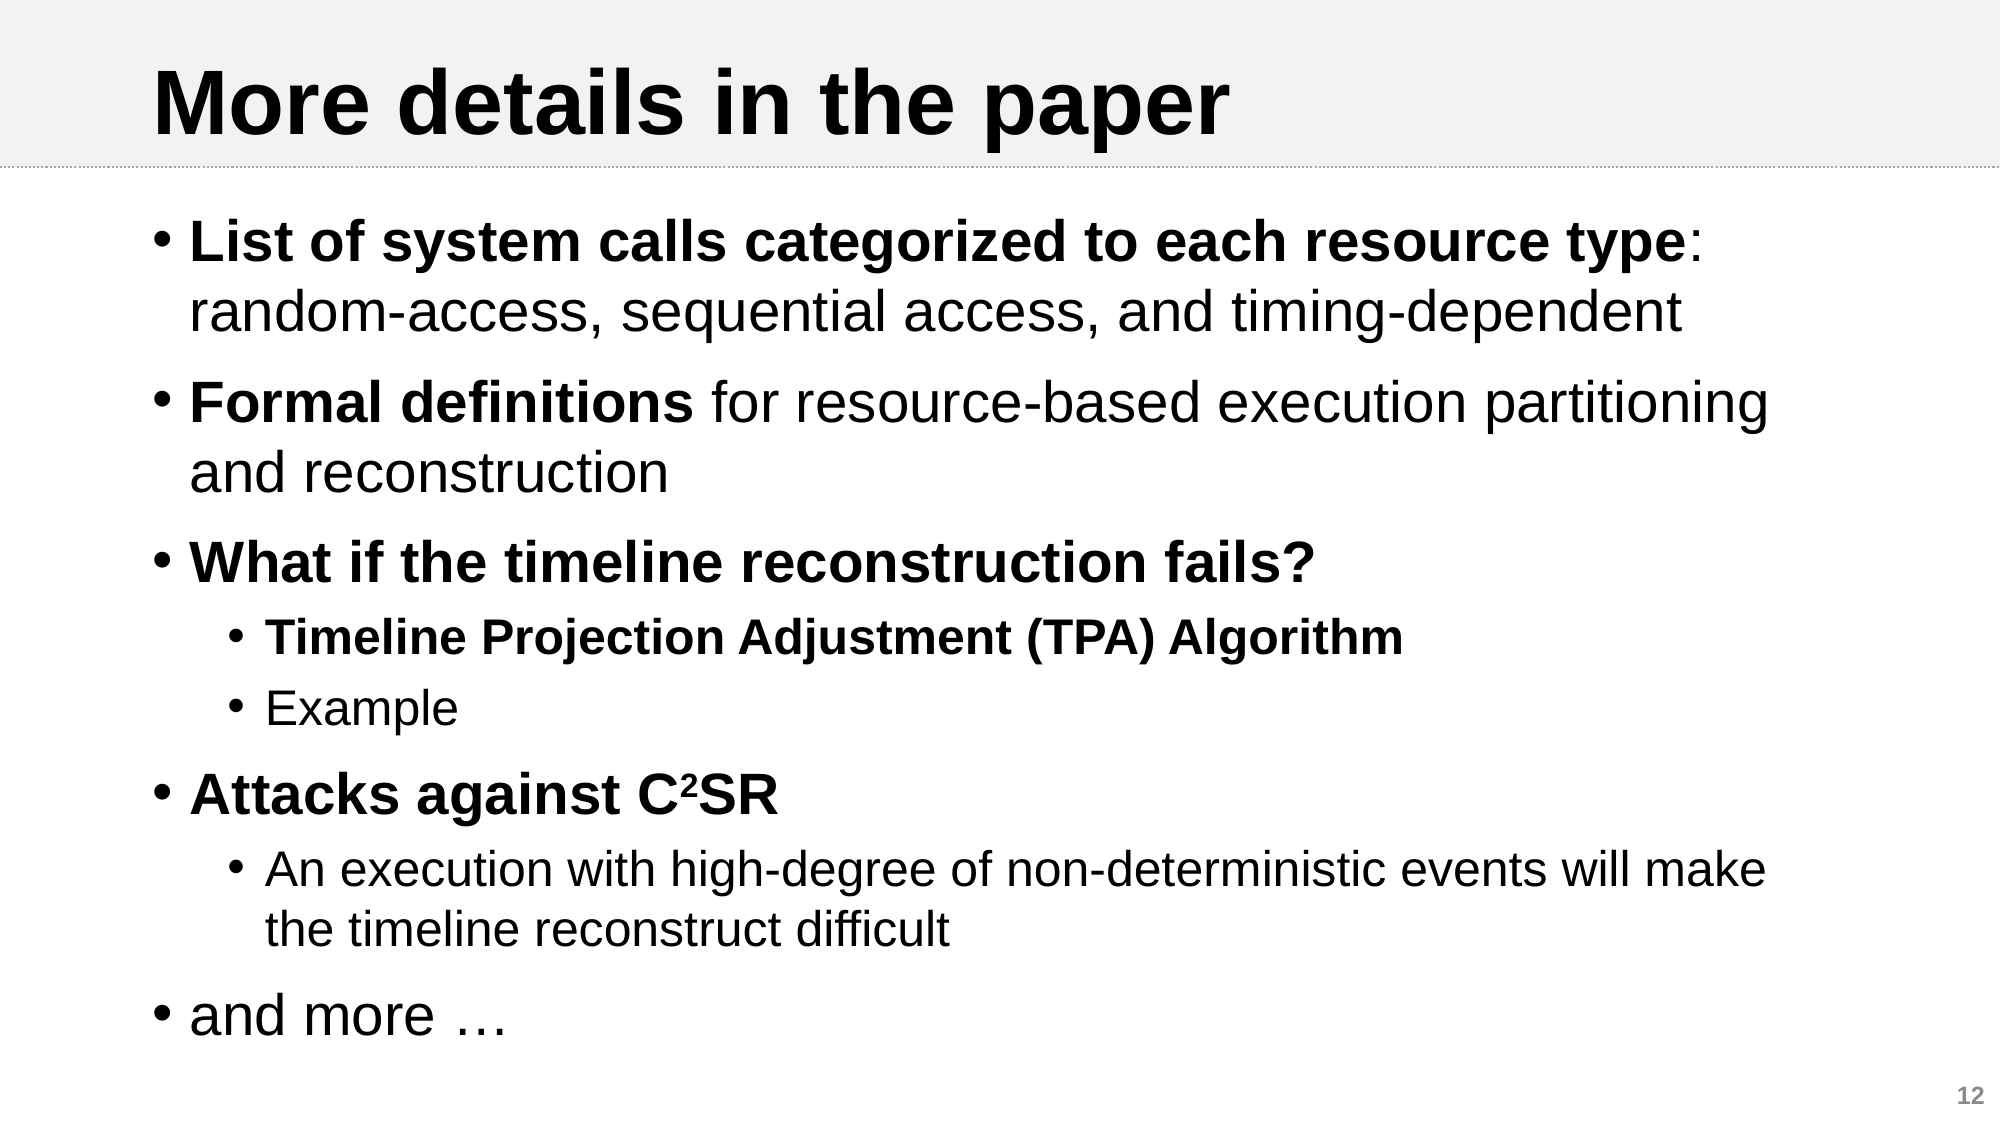

# More details in the paper
List of system calls categorized to each resource type: random-access, sequential access, and timing-dependent
Formal definitions for resource-based execution partitioning and reconstruction
What if the timeline reconstruction fails?
Timeline Projection Adjustment (TPA) Algorithm
Example
Attacks against C2SR
An execution with high-degree of non-deterministic events will make the timeline reconstruct difficult
and more …
12